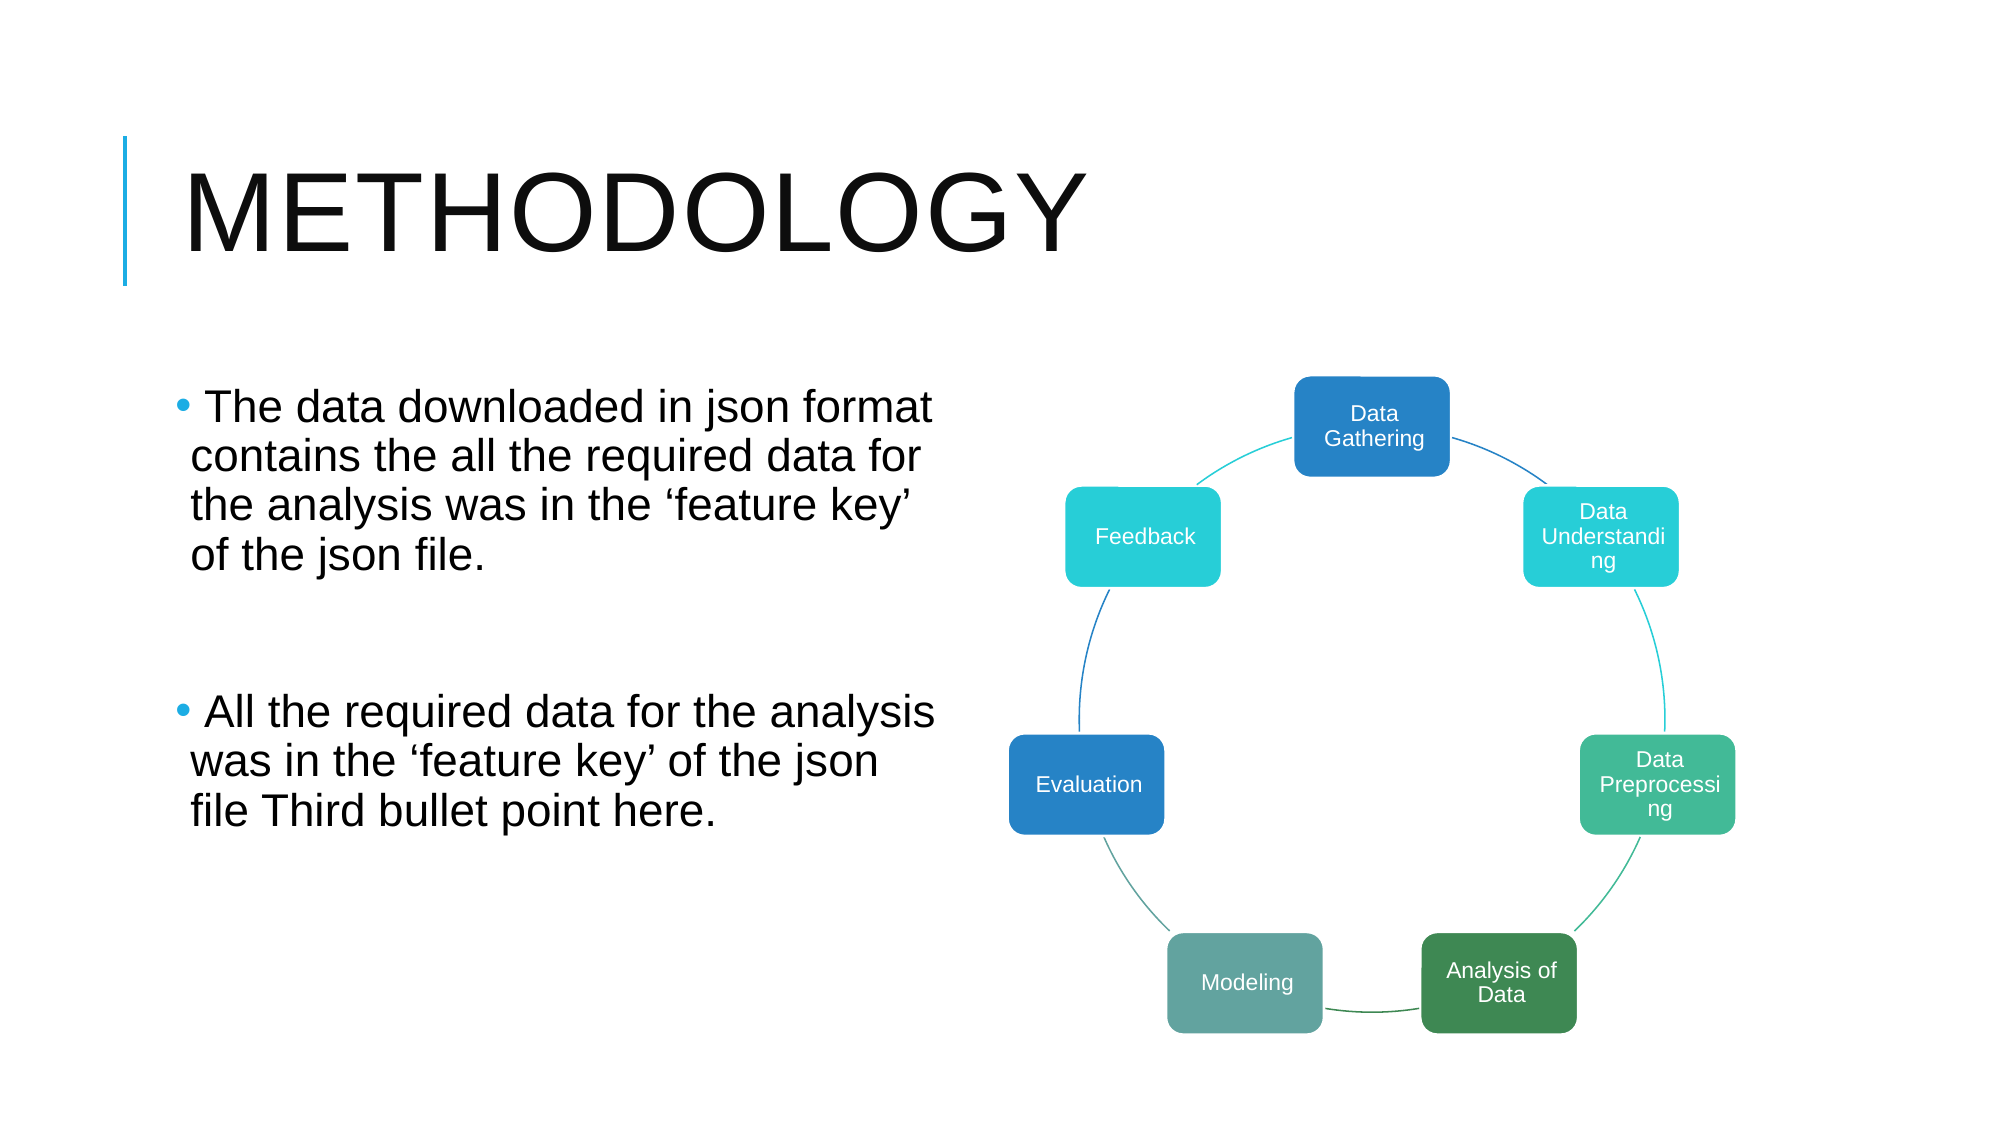

# METHODOLOGY
 The data downloaded in json format contains the all the required data for the analysis was in the ‘feature key’ of the json file.

 All the required data for the analysis was in the ‘feature key’ of the json file Third bullet point here.
Data Gathering
Data Understanding
Data Preprocessing
Analysis of Data
Modeling
Evaluation
Feedback